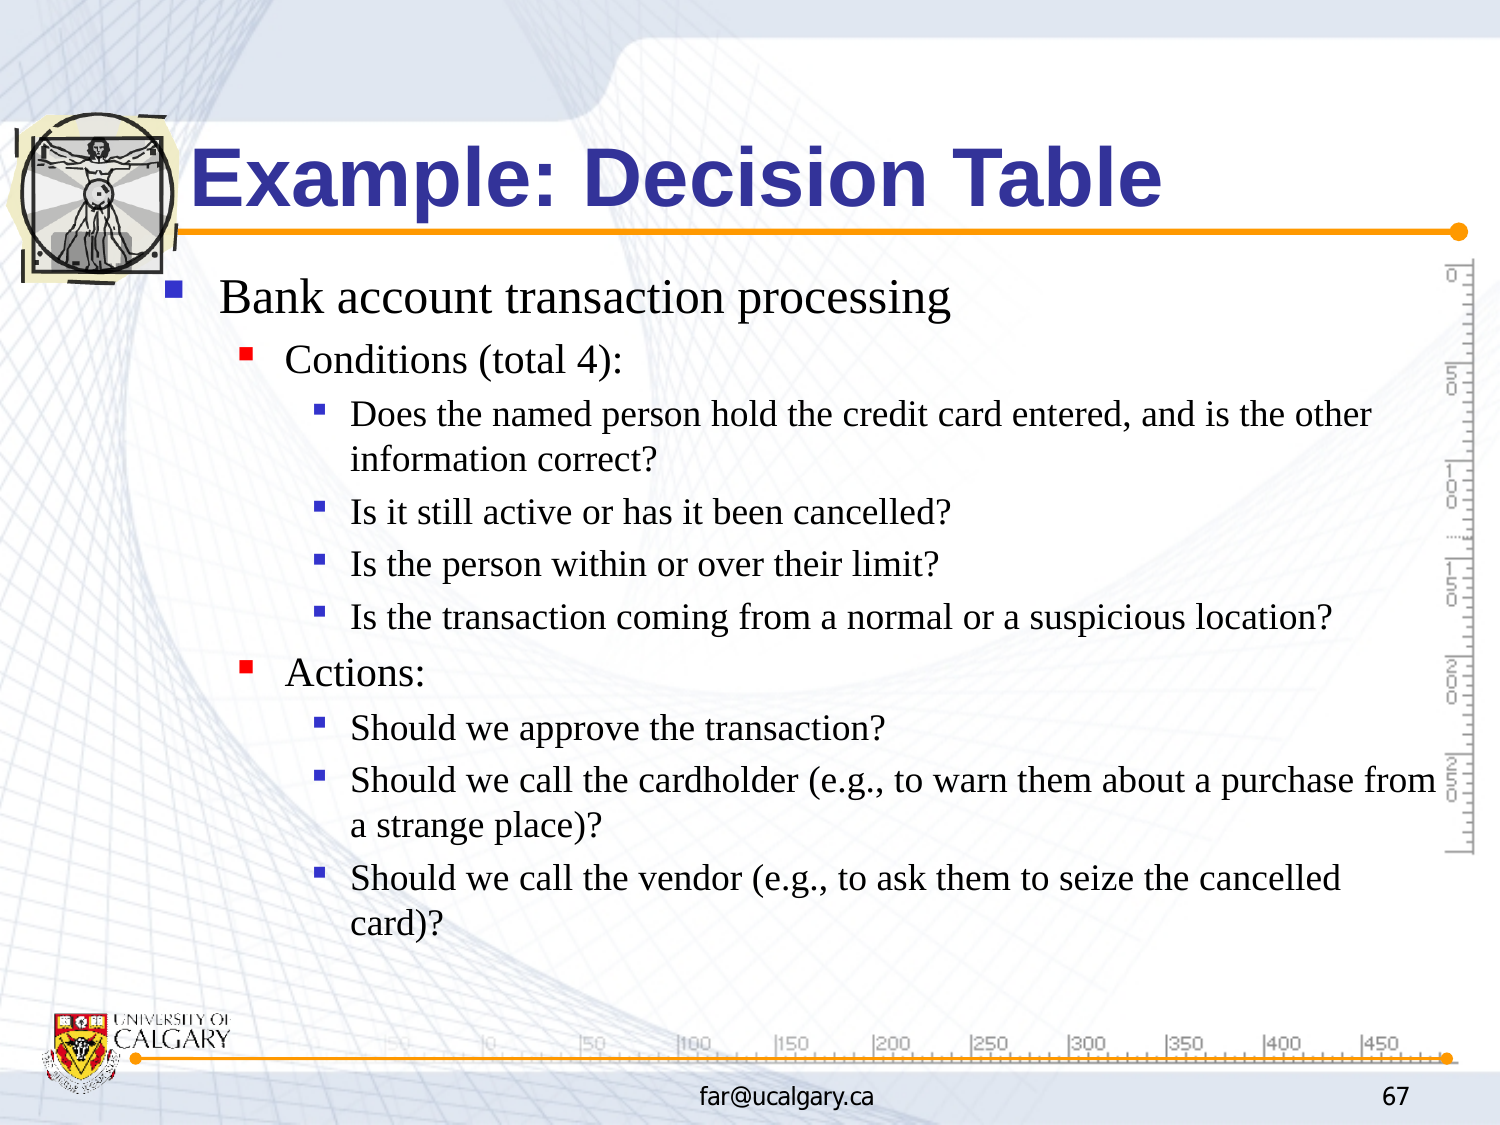

# Example: Decision Table
Bank account transaction processing
Conditions (total 4):
Does the named person hold the credit card entered, and is the other information correct?
Is it still active or has it been cancelled?
Is the person within or over their limit?
Is the transaction coming from a normal or a suspicious location?
Actions:
Should we approve the transaction?
Should we call the cardholder (e.g., to warn them about a purchase from a strange place)?
Should we call the vendor (e.g., to ask them to seize the cancelled card)?
far@ucalgary.ca
67